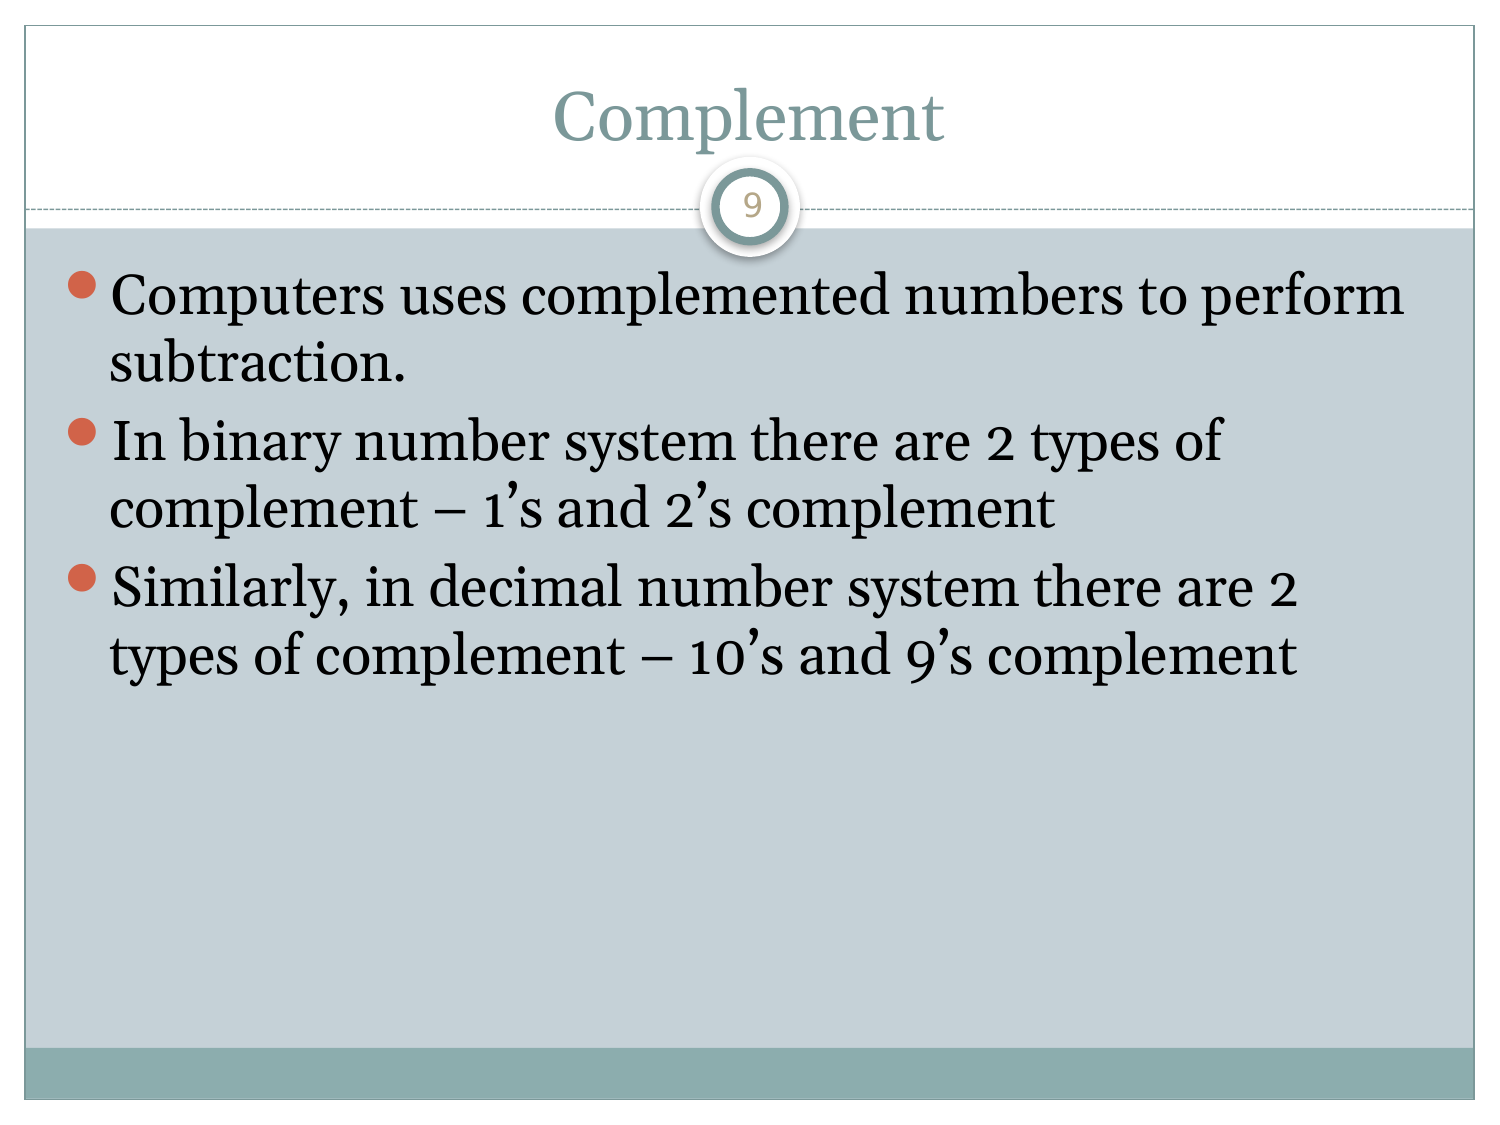

# Complement
9
Computers uses complemented numbers to perform subtraction.
In binary number system there are 2 types of complement – 1’s and 2’s complement
Similarly, in decimal number system there are 2 types of complement – 10’s and 9’s complement